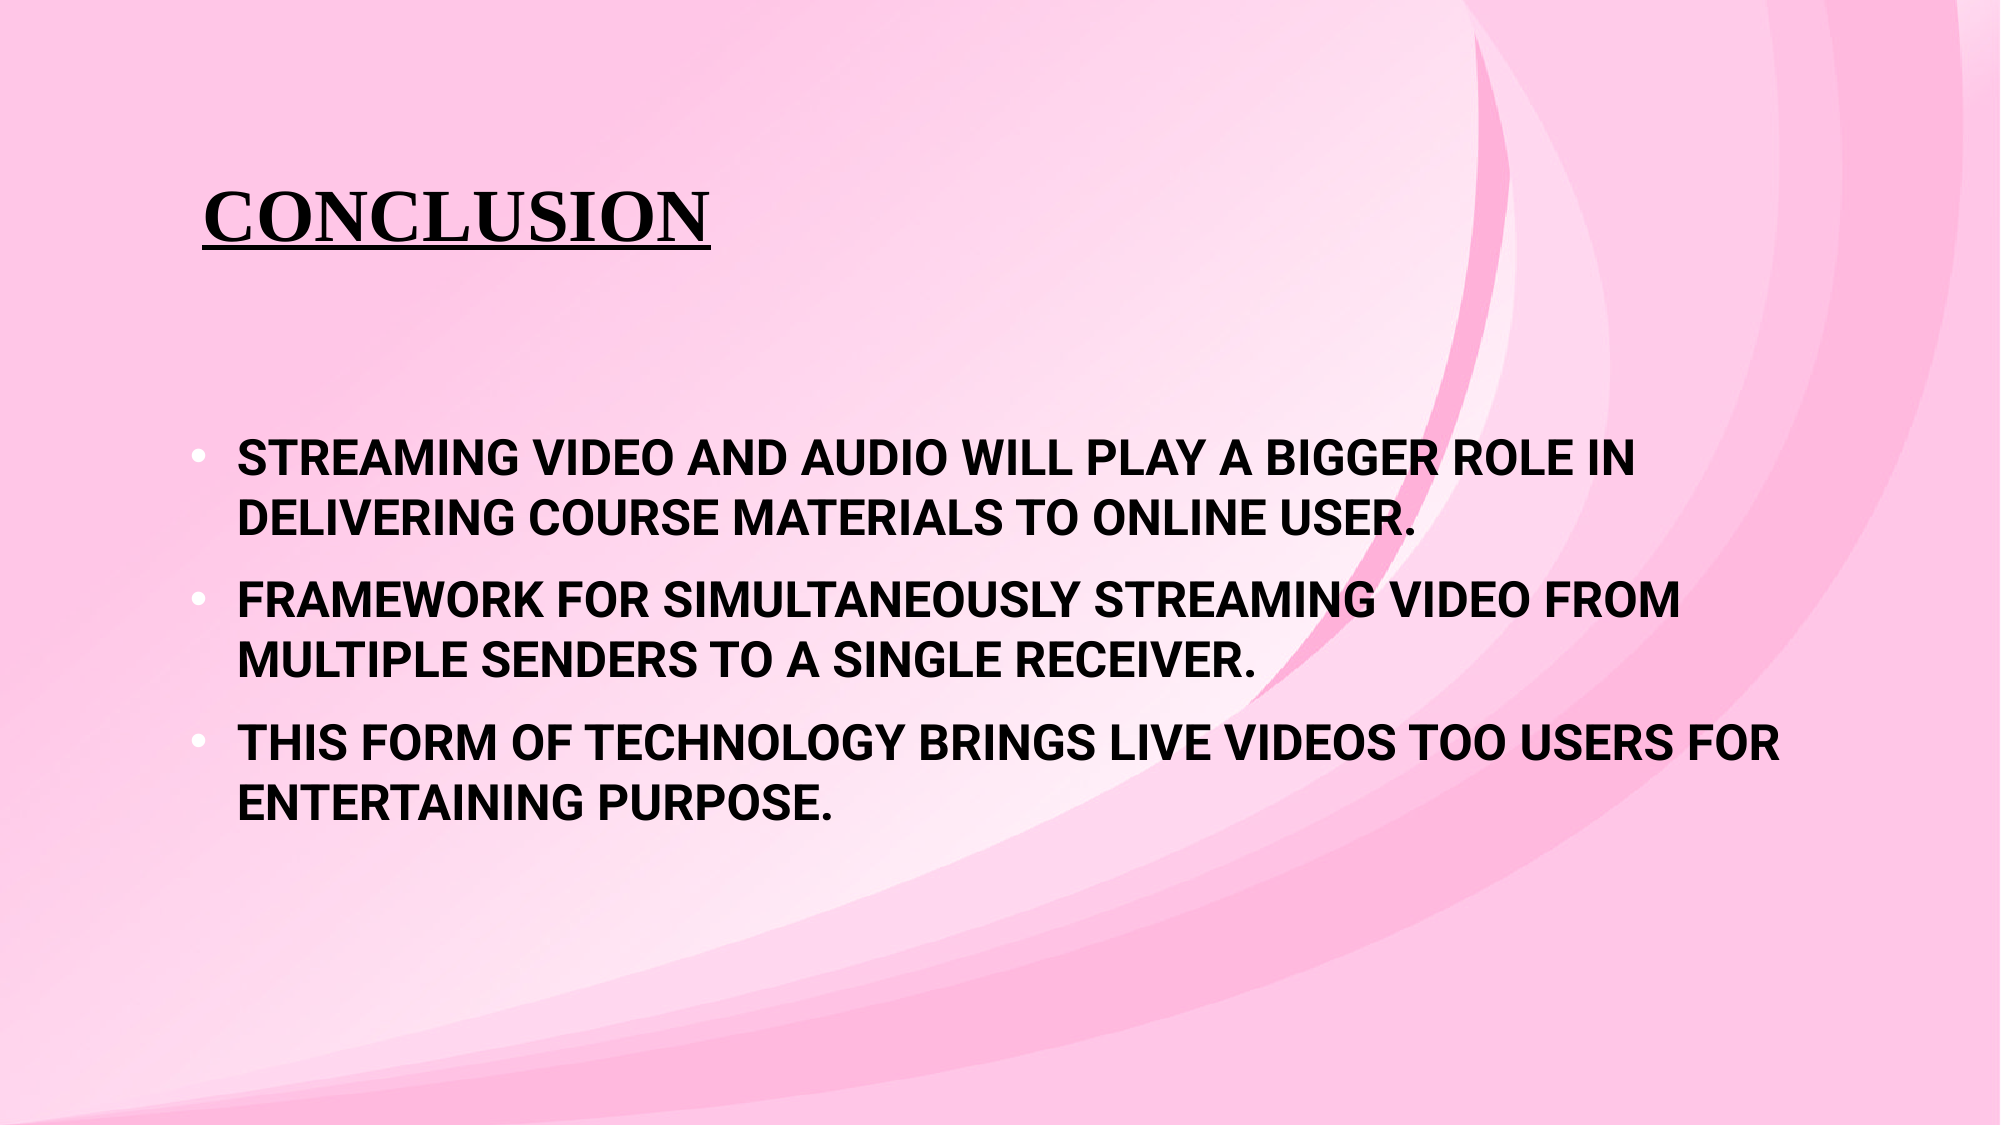

# CONCLUSION

streaming video and audio will play a bigger role in delivering course materials to online user.
Framework for Simultaneously streaming video from multiple senders to a single receiver.
This form of technology brings live videos too users for entertaining purpose.